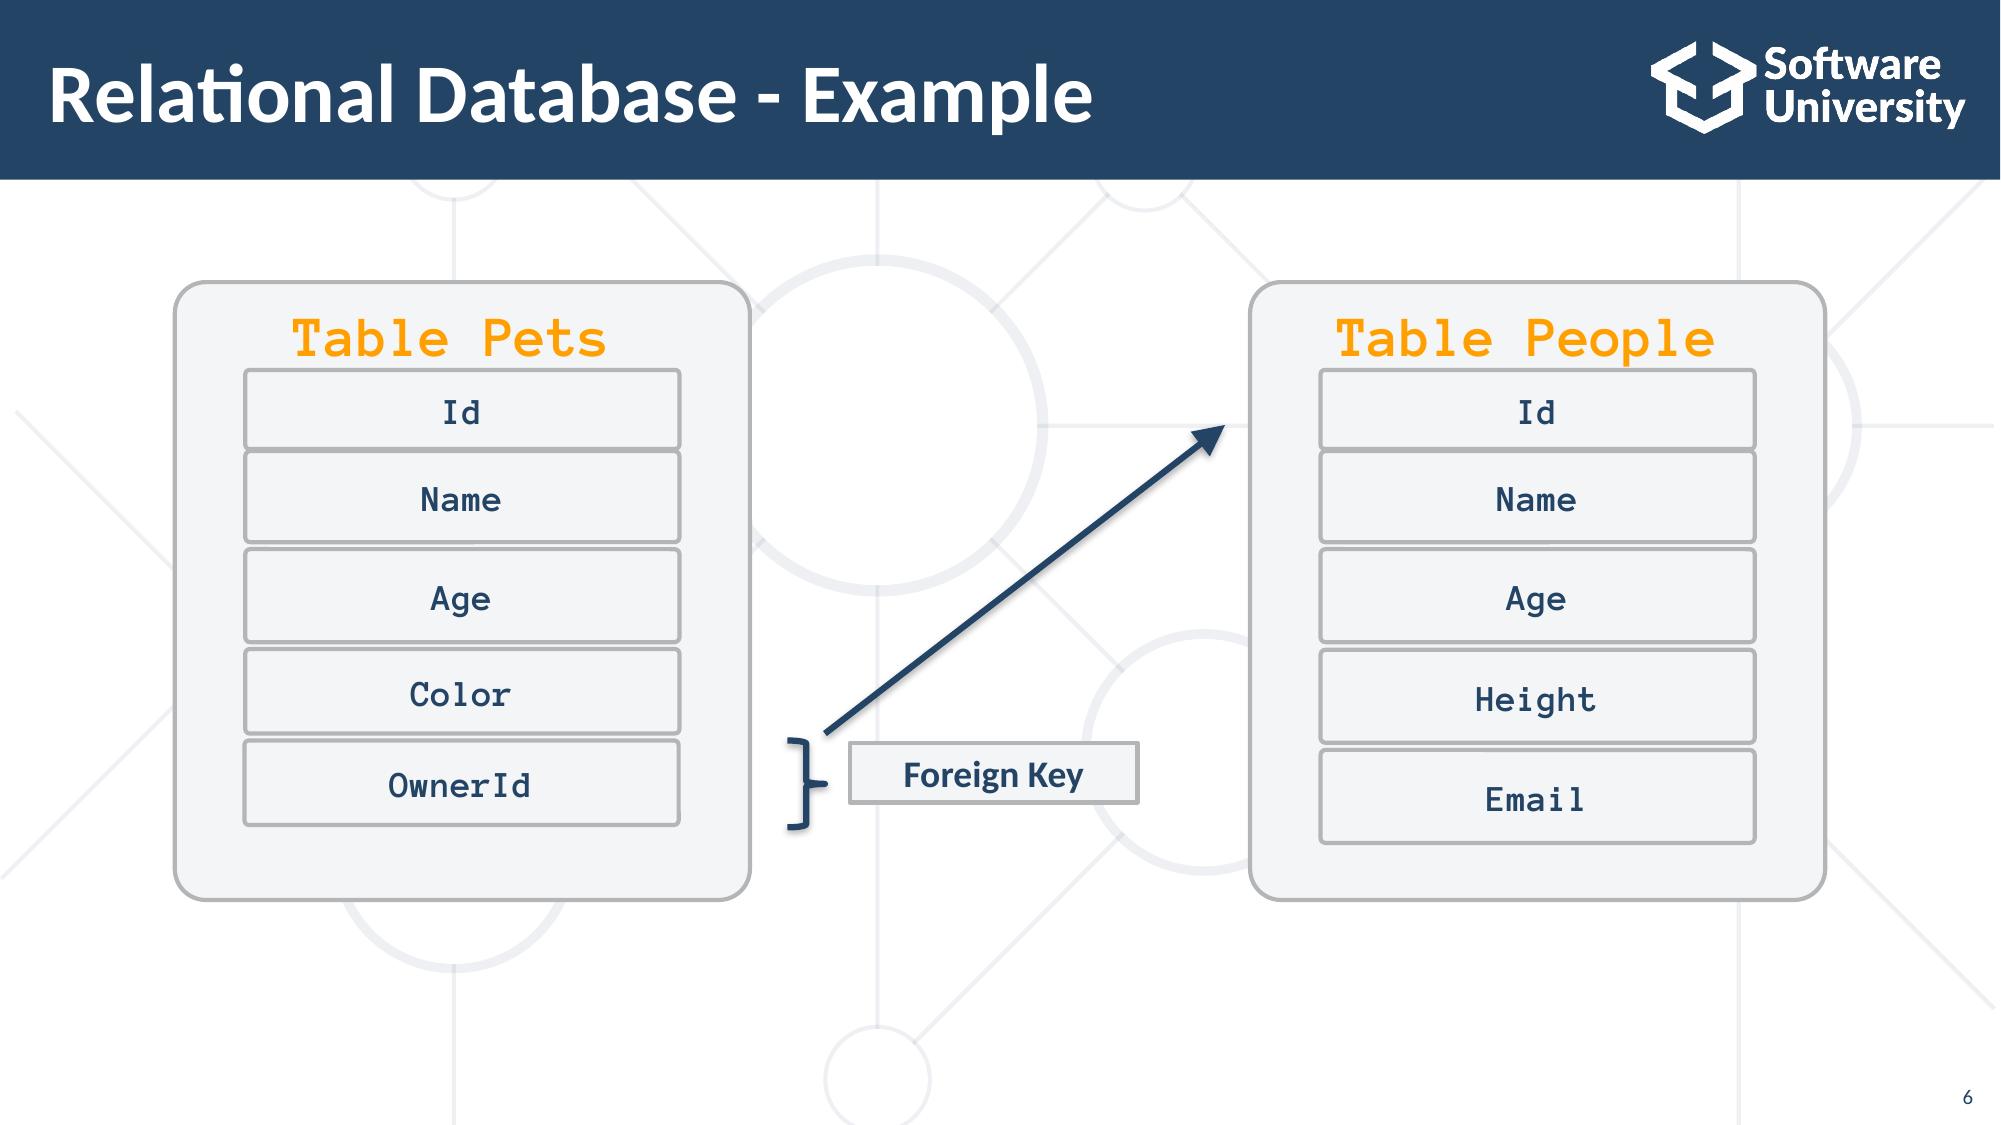

# Relational Database - Example
   Table Pets
Id
Name
Age
  Table People
Id
Name
Age

Foreign Key
Color
Height
OwnerId
Email
6